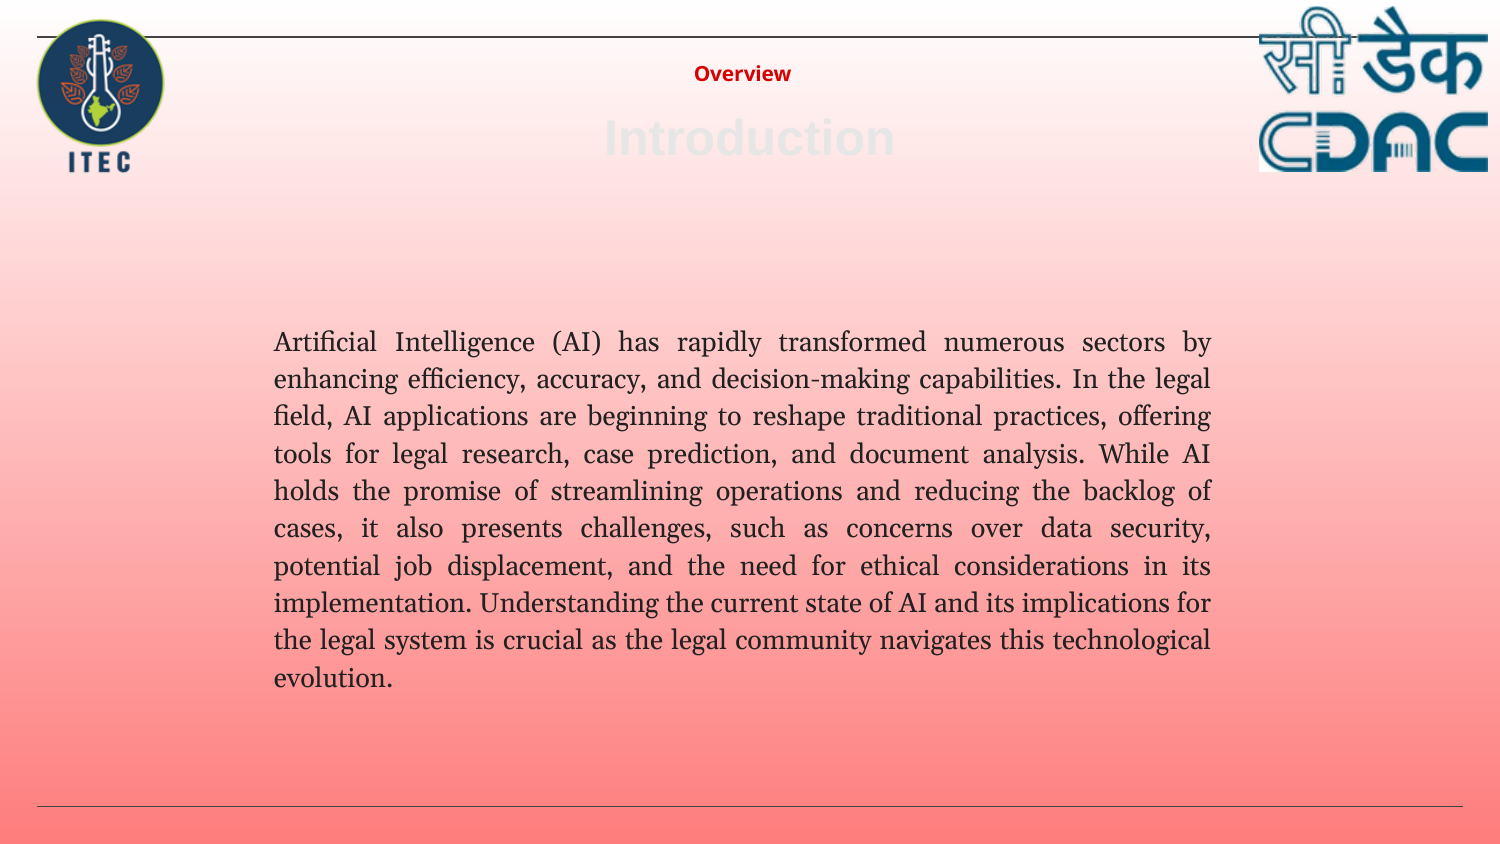

Overview
# Introduction
Artificial Intelligence (AI) has rapidly transformed numerous sectors by enhancing efficiency, accuracy, and decision-making capabilities. In the legal field, AI applications are beginning to reshape traditional practices, offering tools for legal research, case prediction, and document analysis. While AI holds the promise of streamlining operations and reducing the backlog of cases, it also presents challenges, such as concerns over data security, potential job displacement, and the need for ethical considerations in its implementation. Understanding the current state of AI and its implications for the legal system is crucial as the legal community navigates this technological evolution.